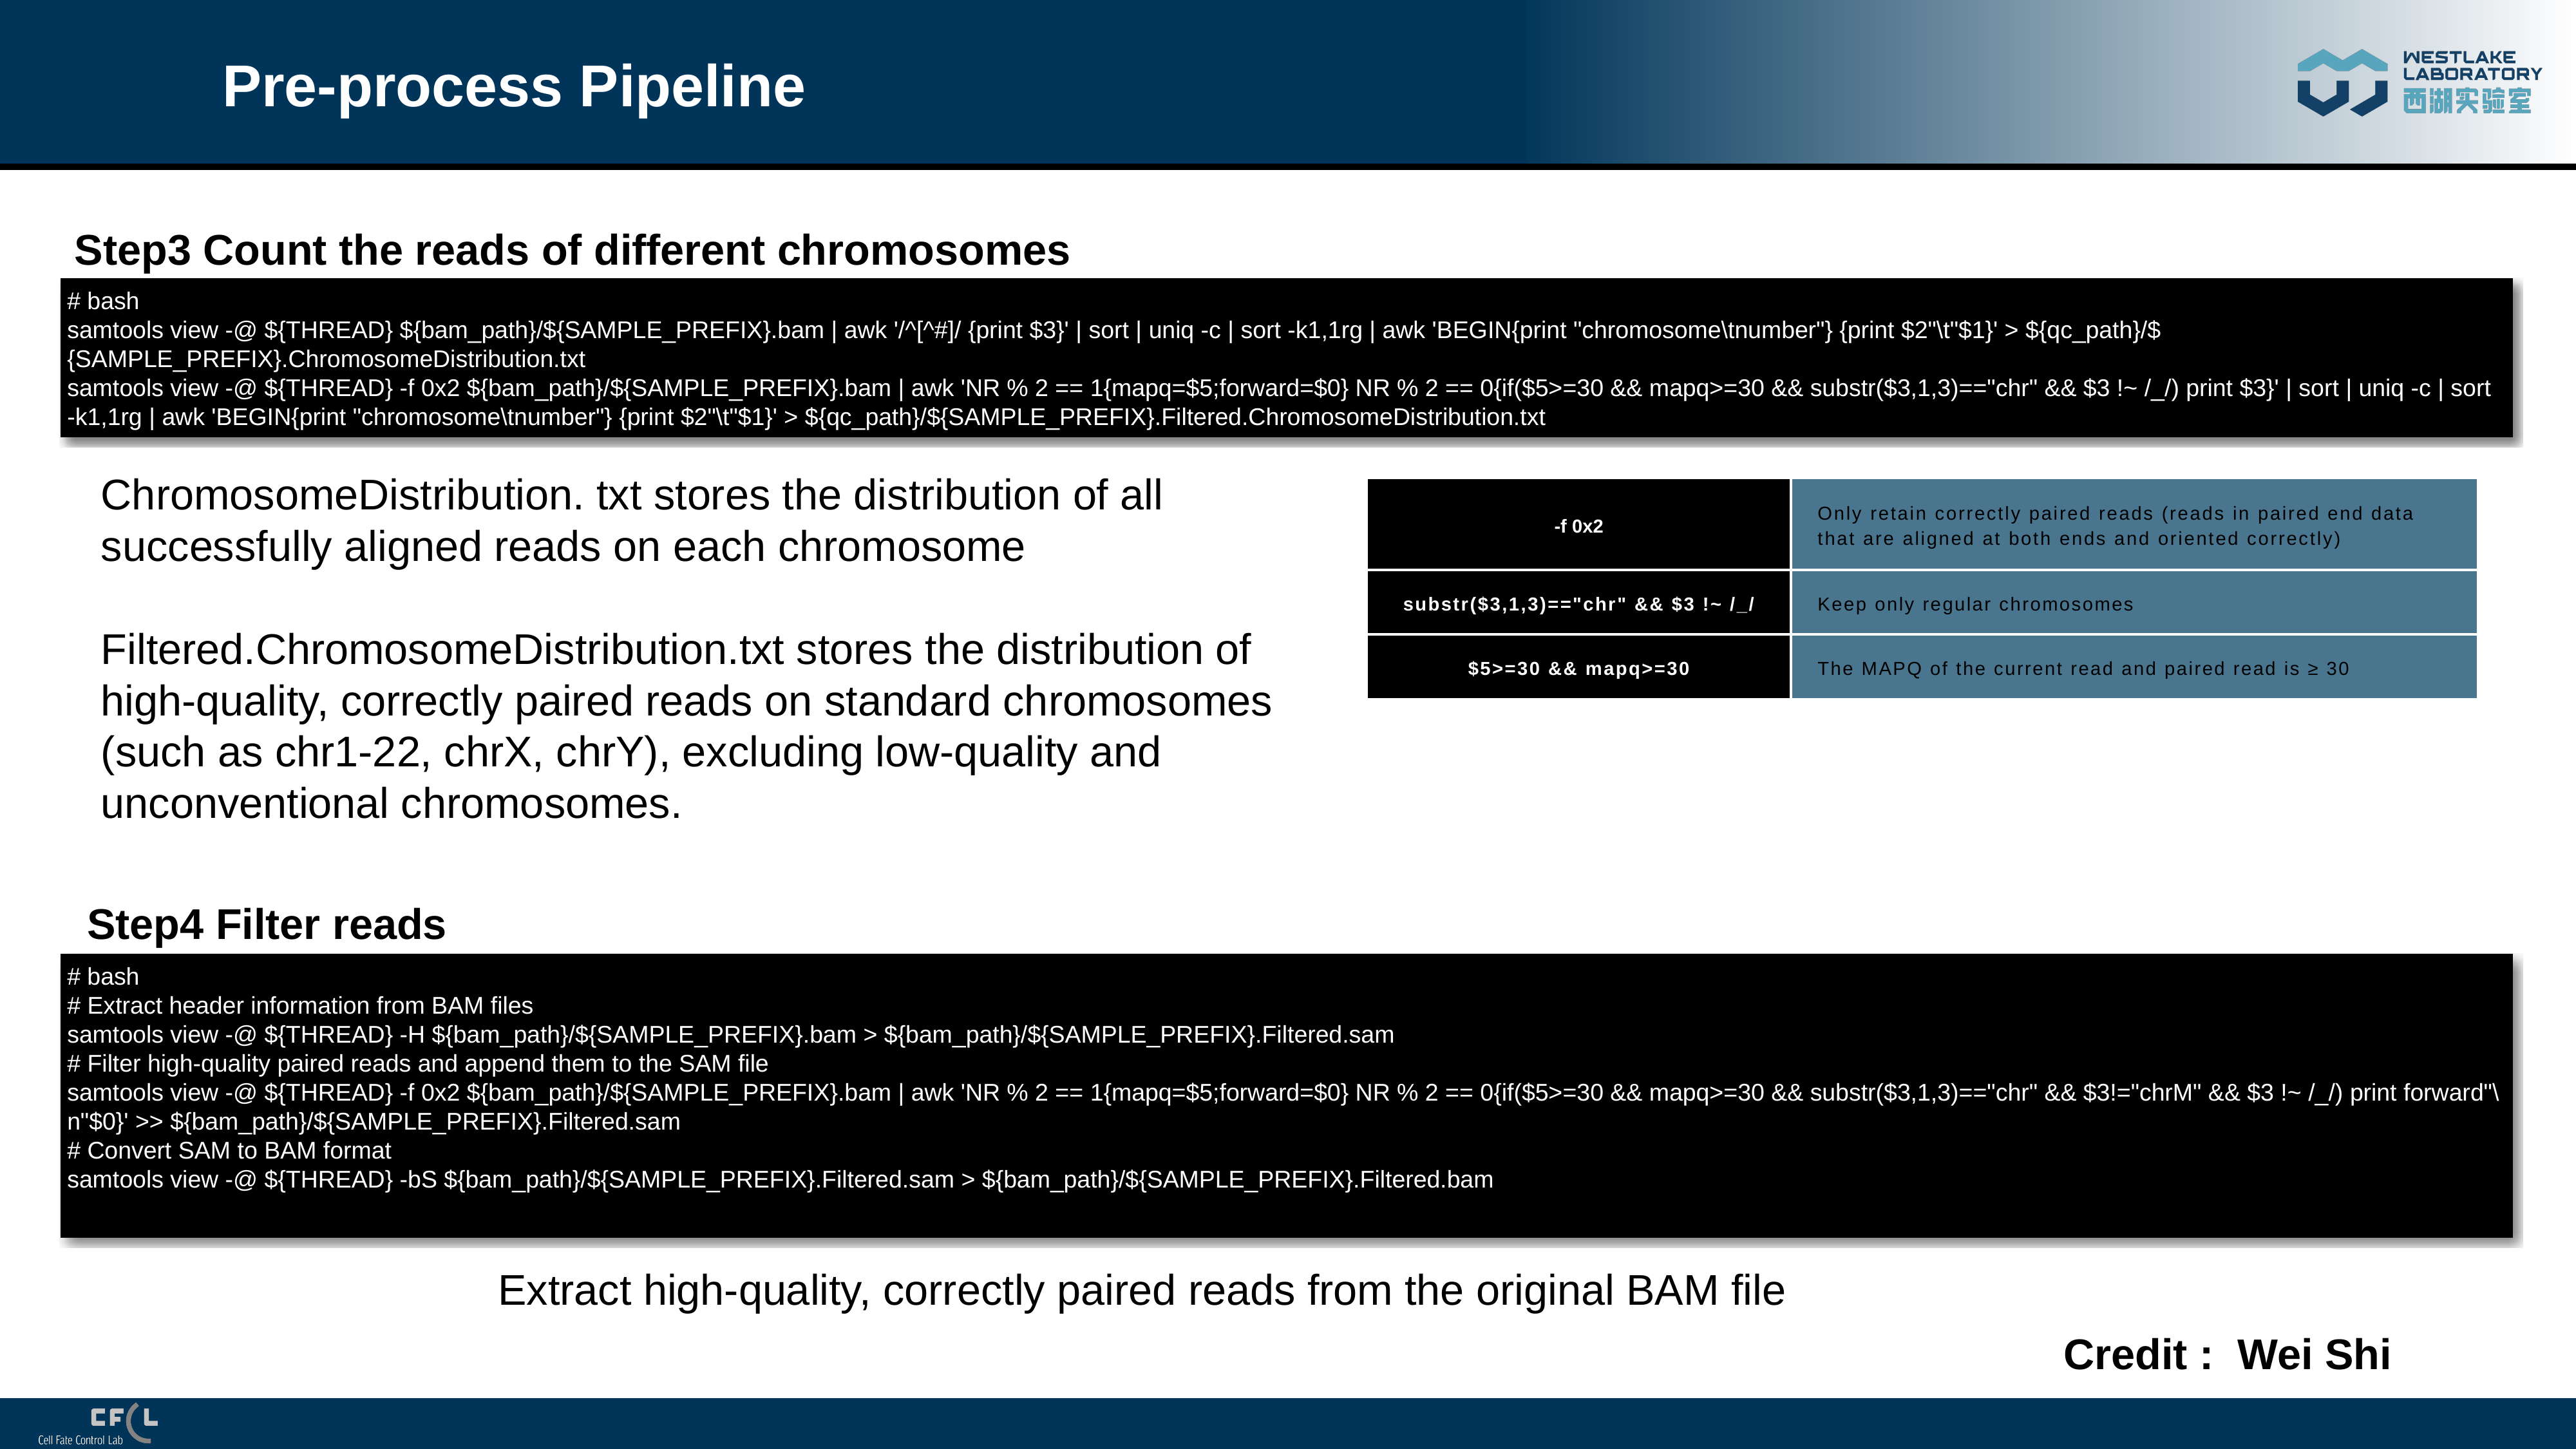

# Pre-process Pipeline
Step3 Count the reads of different chromosomes
# bash
samtools view -@ ${THREAD} ${bam_path}/${SAMPLE_PREFIX}.bam | awk '/^[^#]/ {print $3}' | sort | uniq -c | sort -k1,1rg | awk 'BEGIN{print "chromosome\tnumber"} {print $2"\t"$1}' > ${qc_path}/${SAMPLE_PREFIX}.ChromosomeDistribution.txt
samtools view -@ ${THREAD} -f 0x2 ${bam_path}/${SAMPLE_PREFIX}.bam | awk 'NR % 2 == 1{mapq=$5;forward=$0} NR % 2 == 0{if($5>=30 && mapq>=30 && substr($3,1,3)=="chr" && $3 !~ /_/) print $3}' | sort | uniq -c | sort -k1,1rg | awk 'BEGIN{print "chromosome\tnumber"} {print $2"\t"$1}' > ${qc_path}/${SAMPLE_PREFIX}.Filtered.ChromosomeDistribution.txt
ChromosomeDistribution. txt stores the distribution of all successfully aligned reads on each chromosome

Filtered.ChromosomeDistribution.txt stores the distribution of high-quality, correctly paired reads on standard chromosomes (such as chr1-22, chrX, chrY), excluding low-quality and unconventional chromosomes.
| -f 0x2 | Only retain correctly paired reads (reads in paired end data that are aligned at both ends and oriented correctly) |
| --- | --- |
| substr($3,1,3)=="chr" && $3 !~ /\_/ | Keep only regular chromosomes |
| $5>=30 && mapq>=30 | The MAPQ of the current read and paired read is ≥ 30 |
Step4 Filter reads
# bash
# Extract header information from BAM files
samtools view -@ ${THREAD} -H ${bam_path}/${SAMPLE_PREFIX}.bam > ${bam_path}/${SAMPLE_PREFIX}.Filtered.sam
# Filter high-quality paired reads and append them to the SAM file
samtools view -@ ${THREAD} -f 0x2 ${bam_path}/${SAMPLE_PREFIX}.bam | awk 'NR % 2 == 1{mapq=$5;forward=$0} NR % 2 == 0{if($5>=30 && mapq>=30 && substr($3,1,3)=="chr" && $3!="chrM" && $3 !~ /_/) print forward"\n"$0}' >> ${bam_path}/${SAMPLE_PREFIX}.Filtered.sam
# Convert SAM to BAM format
samtools view -@ ${THREAD} -bS ${bam_path}/${SAMPLE_PREFIX}.Filtered.sam > ${bam_path}/${SAMPLE_PREFIX}.Filtered.bam
Extract high-quality, correctly paired reads from the original BAM file
Credit :  Wei Shi